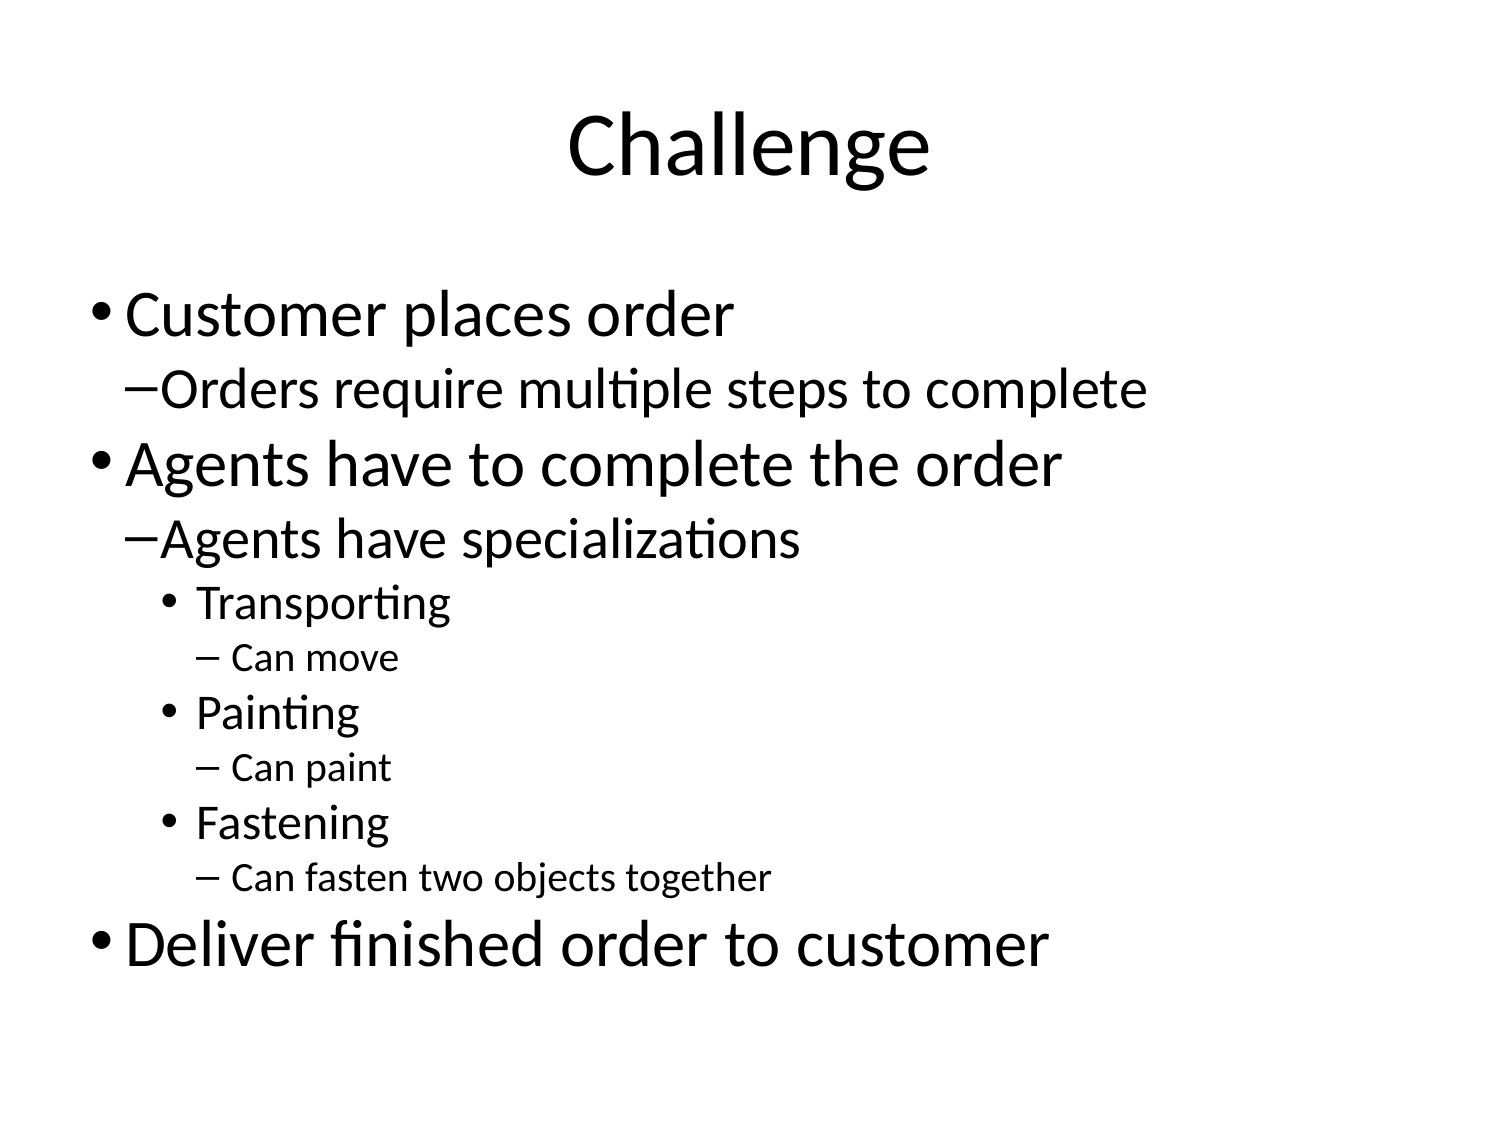

Challenge
Customer places order
Orders require multiple steps to complete
Agents have to complete the order
Agents have specializations
Transporting
Can move
Painting
Can paint
Fastening
Can fasten two objects together
Deliver finished order to customer